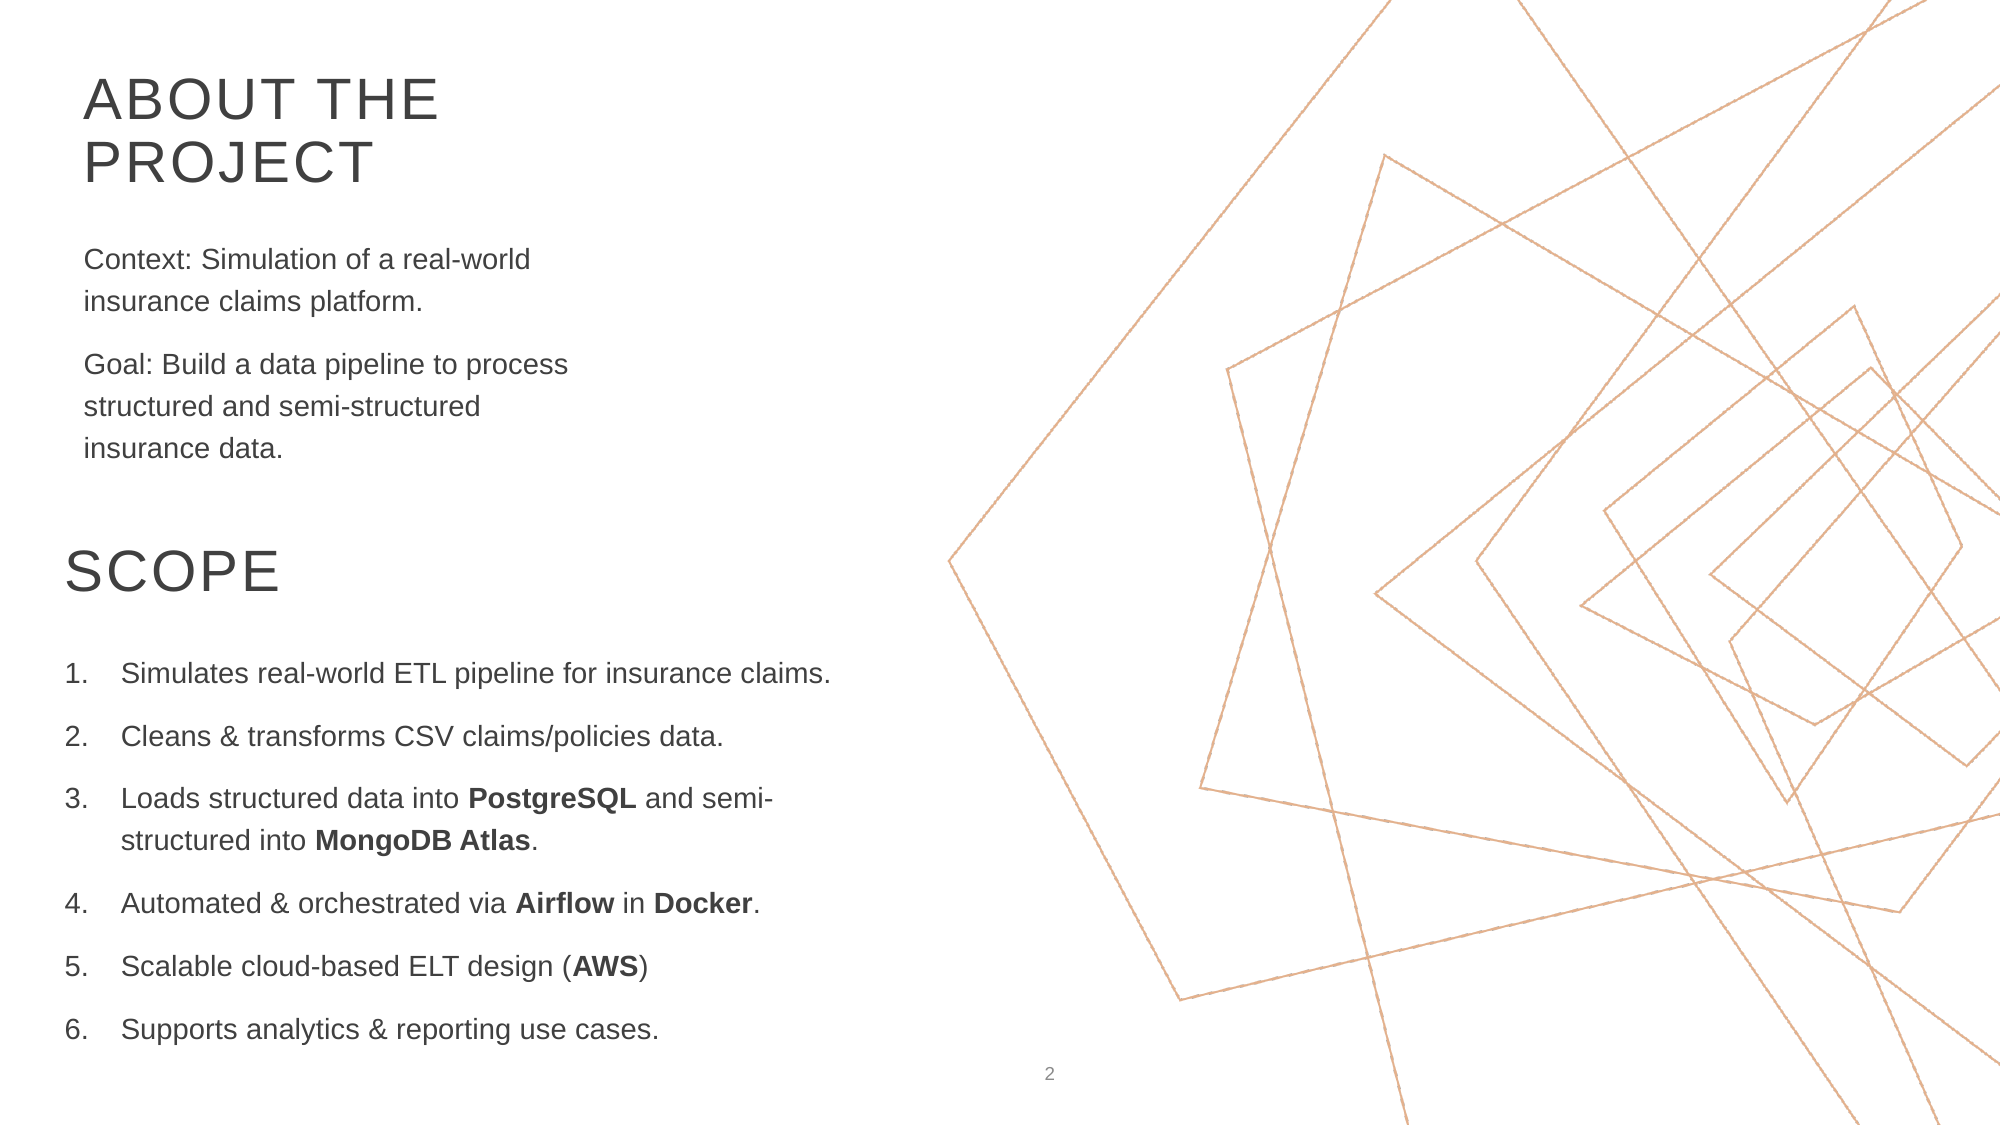

# About the Project
Context: Simulation of a real-world insurance claims platform.
Goal: Build a data pipeline to process structured and semi-structured insurance data.
Scope
Simulates real-world ETL pipeline for insurance claims.
Cleans & transforms CSV claims/policies data.
Loads structured data into PostgreSQL and semi-structured into MongoDB Atlas.
Automated & orchestrated via Airflow in Docker.
Scalable cloud-based ELT design (AWS)
Supports analytics & reporting use cases.
2